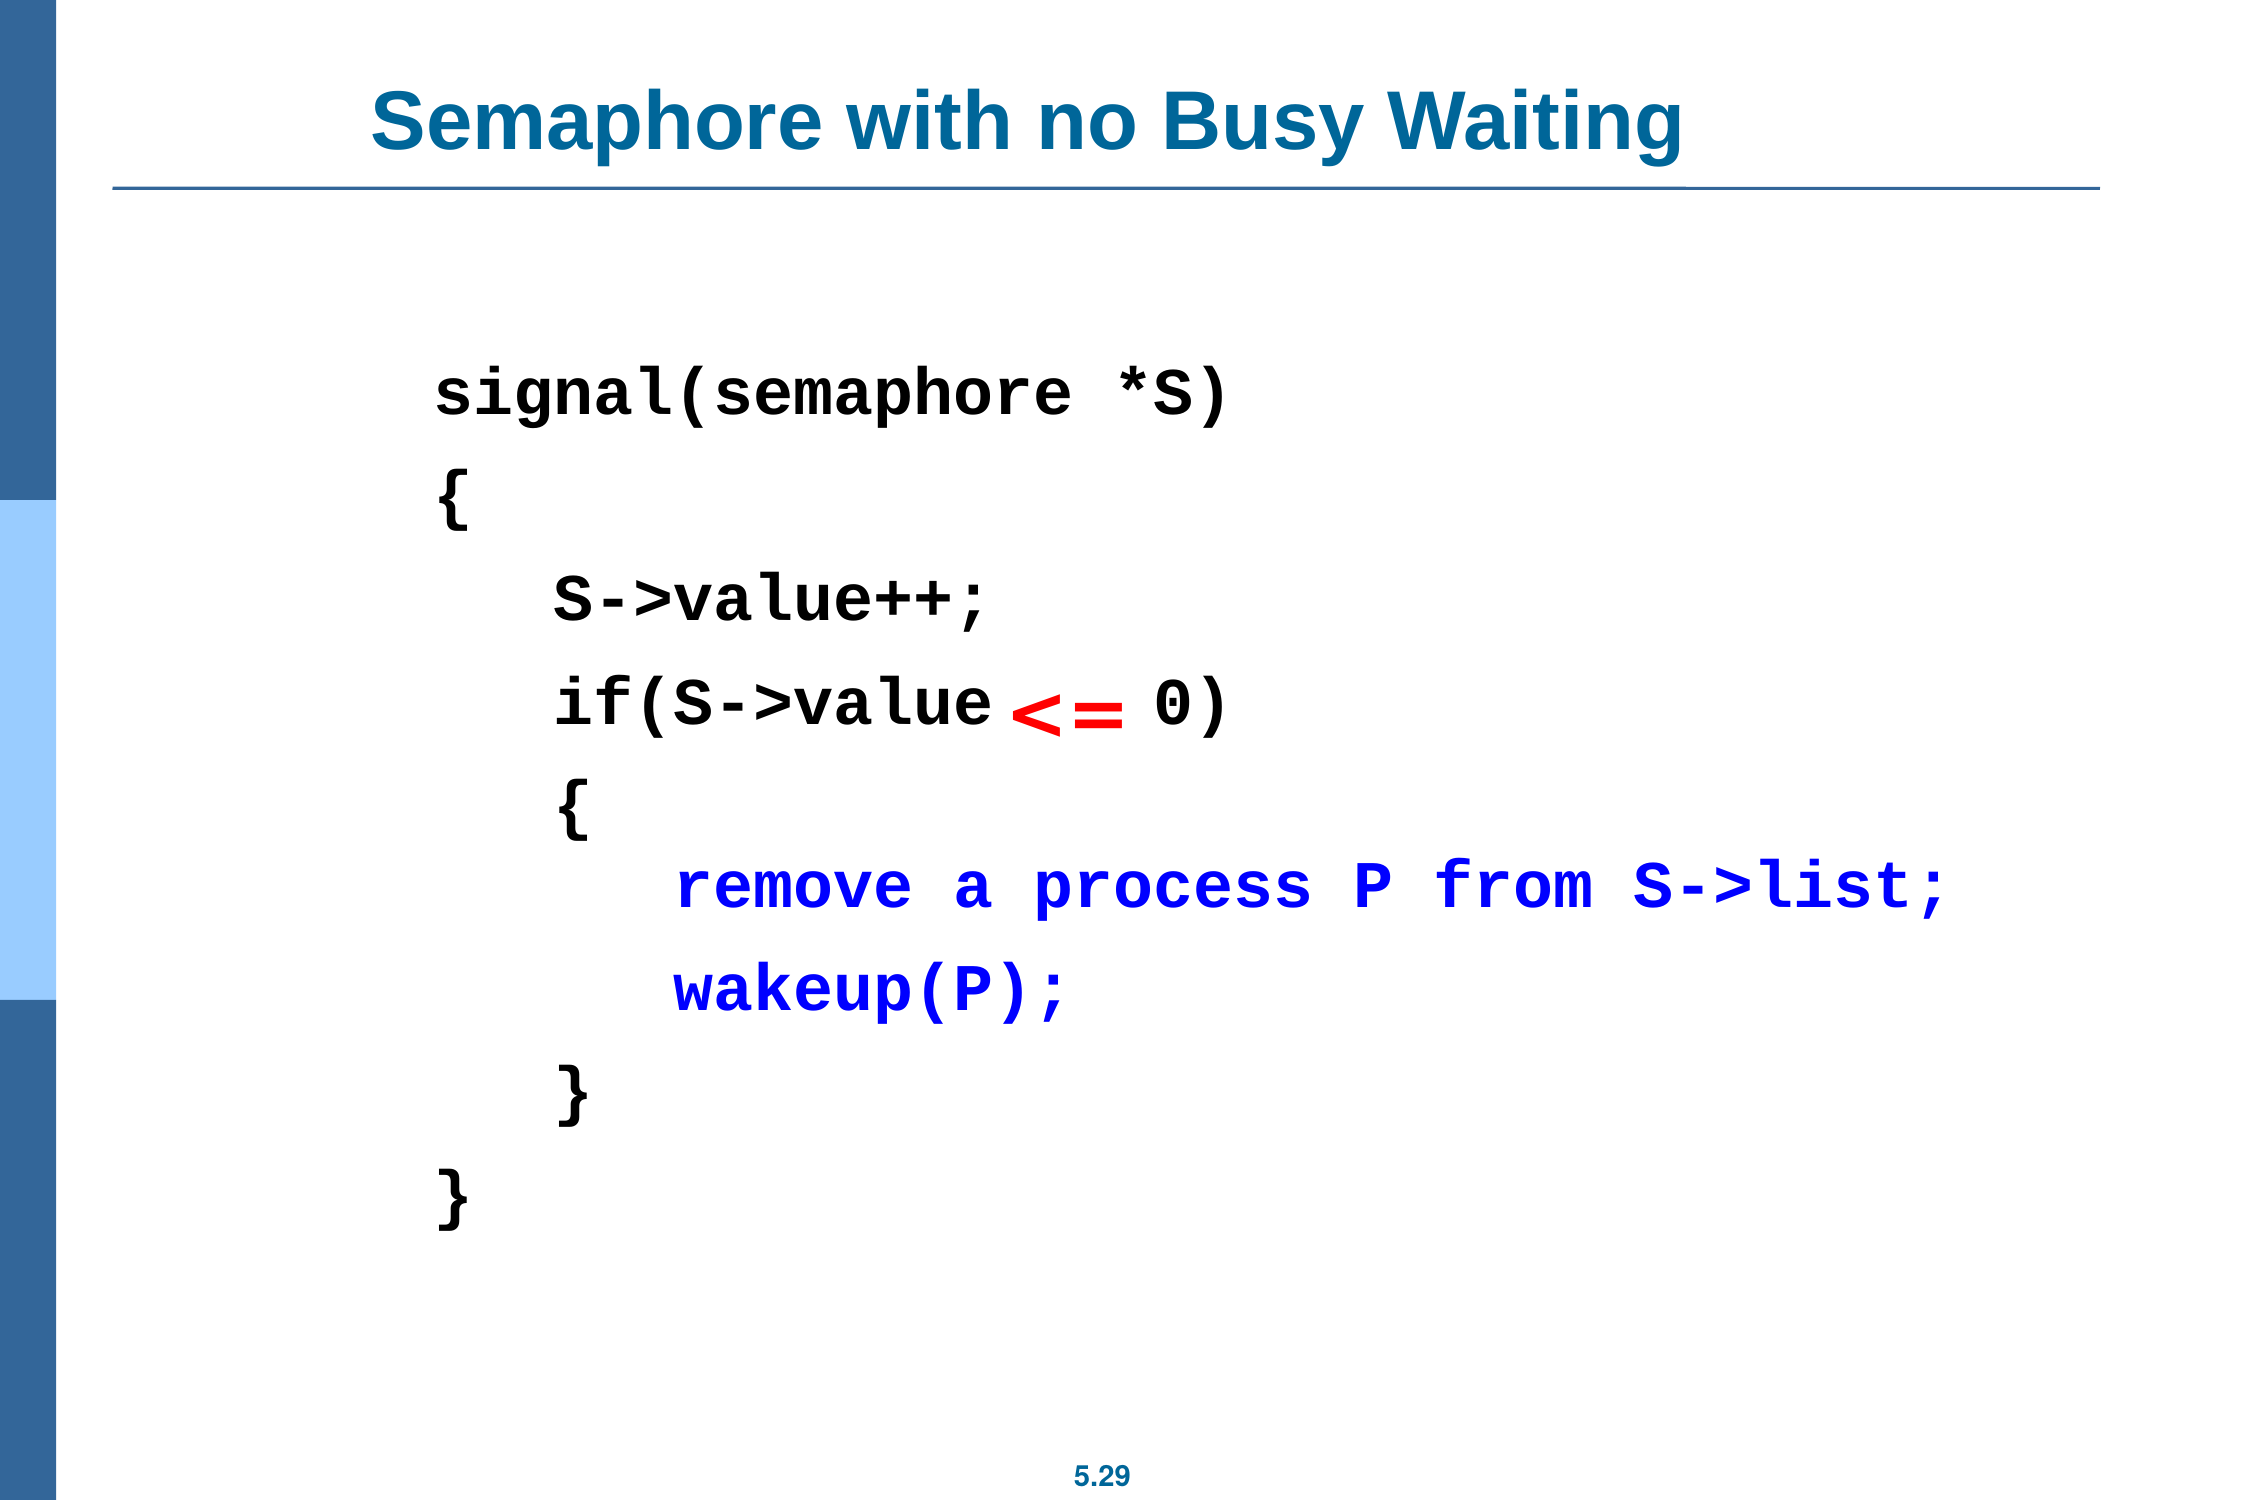

# Semaphore with no Busy Waiting
signal(semaphore *S)
{
   S->value++;
   if(S->value    0)
   {
      remove a process P from S->list;
      wakeup(P);
   }
}
<=